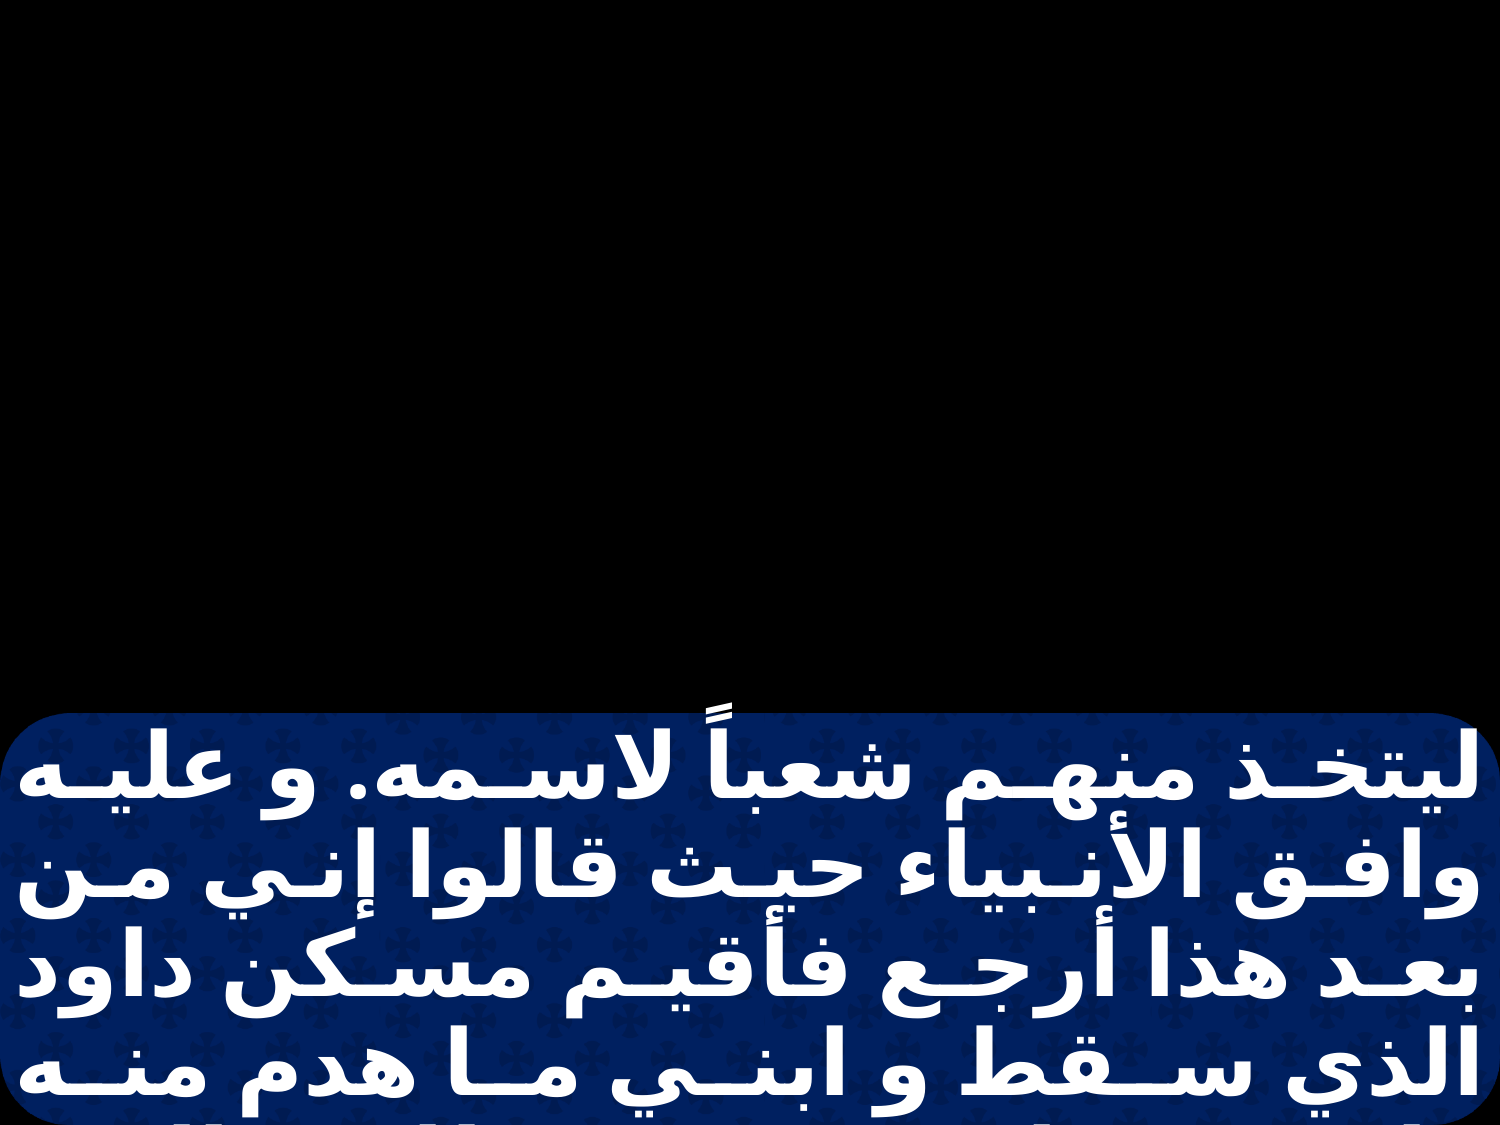

ليتخذ منهم شعباً لاسمه. و عليه وافق الأنبياء حيث قالوا إني من بعد هذا أرجع فأقيم مسكن داود الذي سقط و ابني ما هدم منه وانصبه ثانية. حتى تطلب الرب بقية الناس وجميع الأمم الذين دعي اسمي